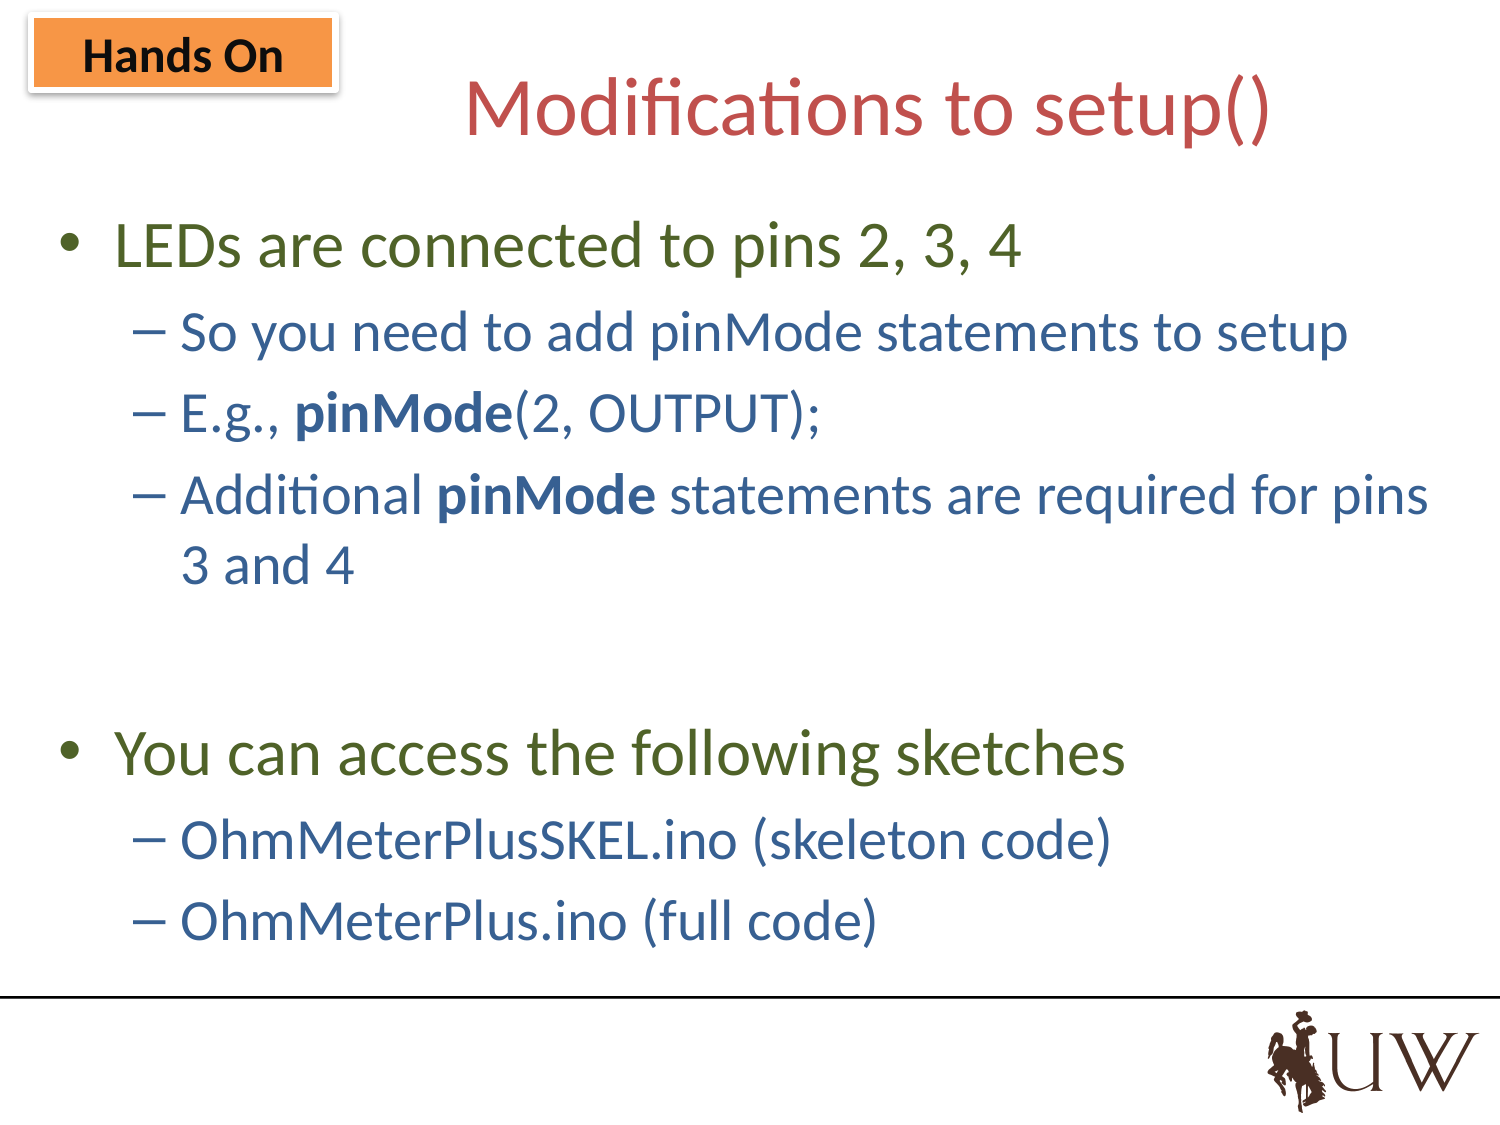

Hands On
# Modifications to setup()
LEDs are connected to pins 2, 3, 4
So you need to add pinMode statements to setup
E.g., pinMode(2, OUTPUT);
Additional pinMode statements are required for pins 3 and 4

You can access the following sketches
OhmMeterPlusSKEL.ino (skeleton code)
OhmMeterPlus.ino (full code)